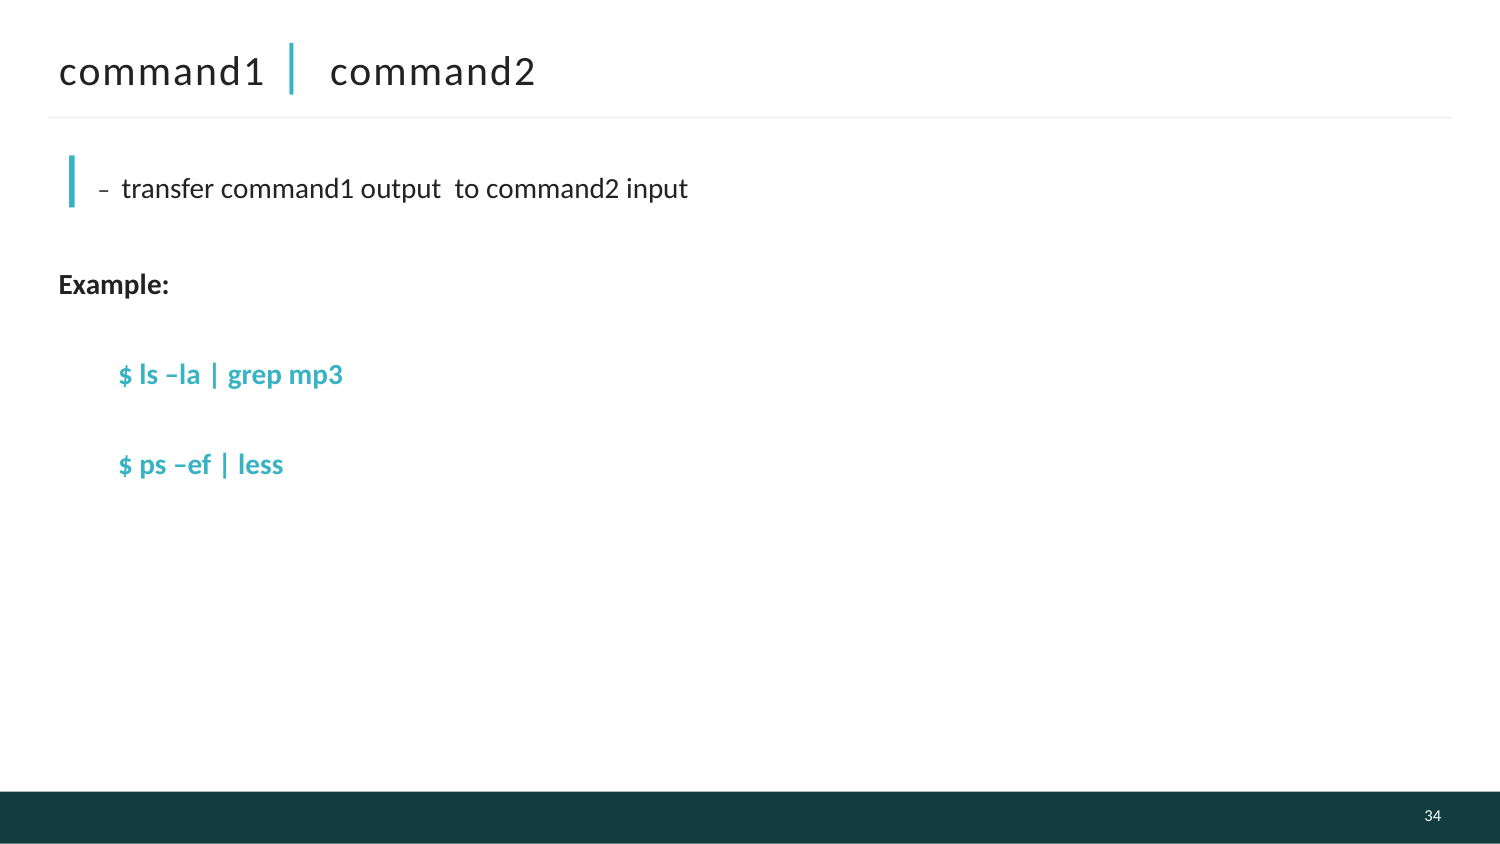

# command1 |  command2
| –  transfer command1 output  to command2 input

Example:

$ ls –la | grep mp3

$ ps –ef | less

34